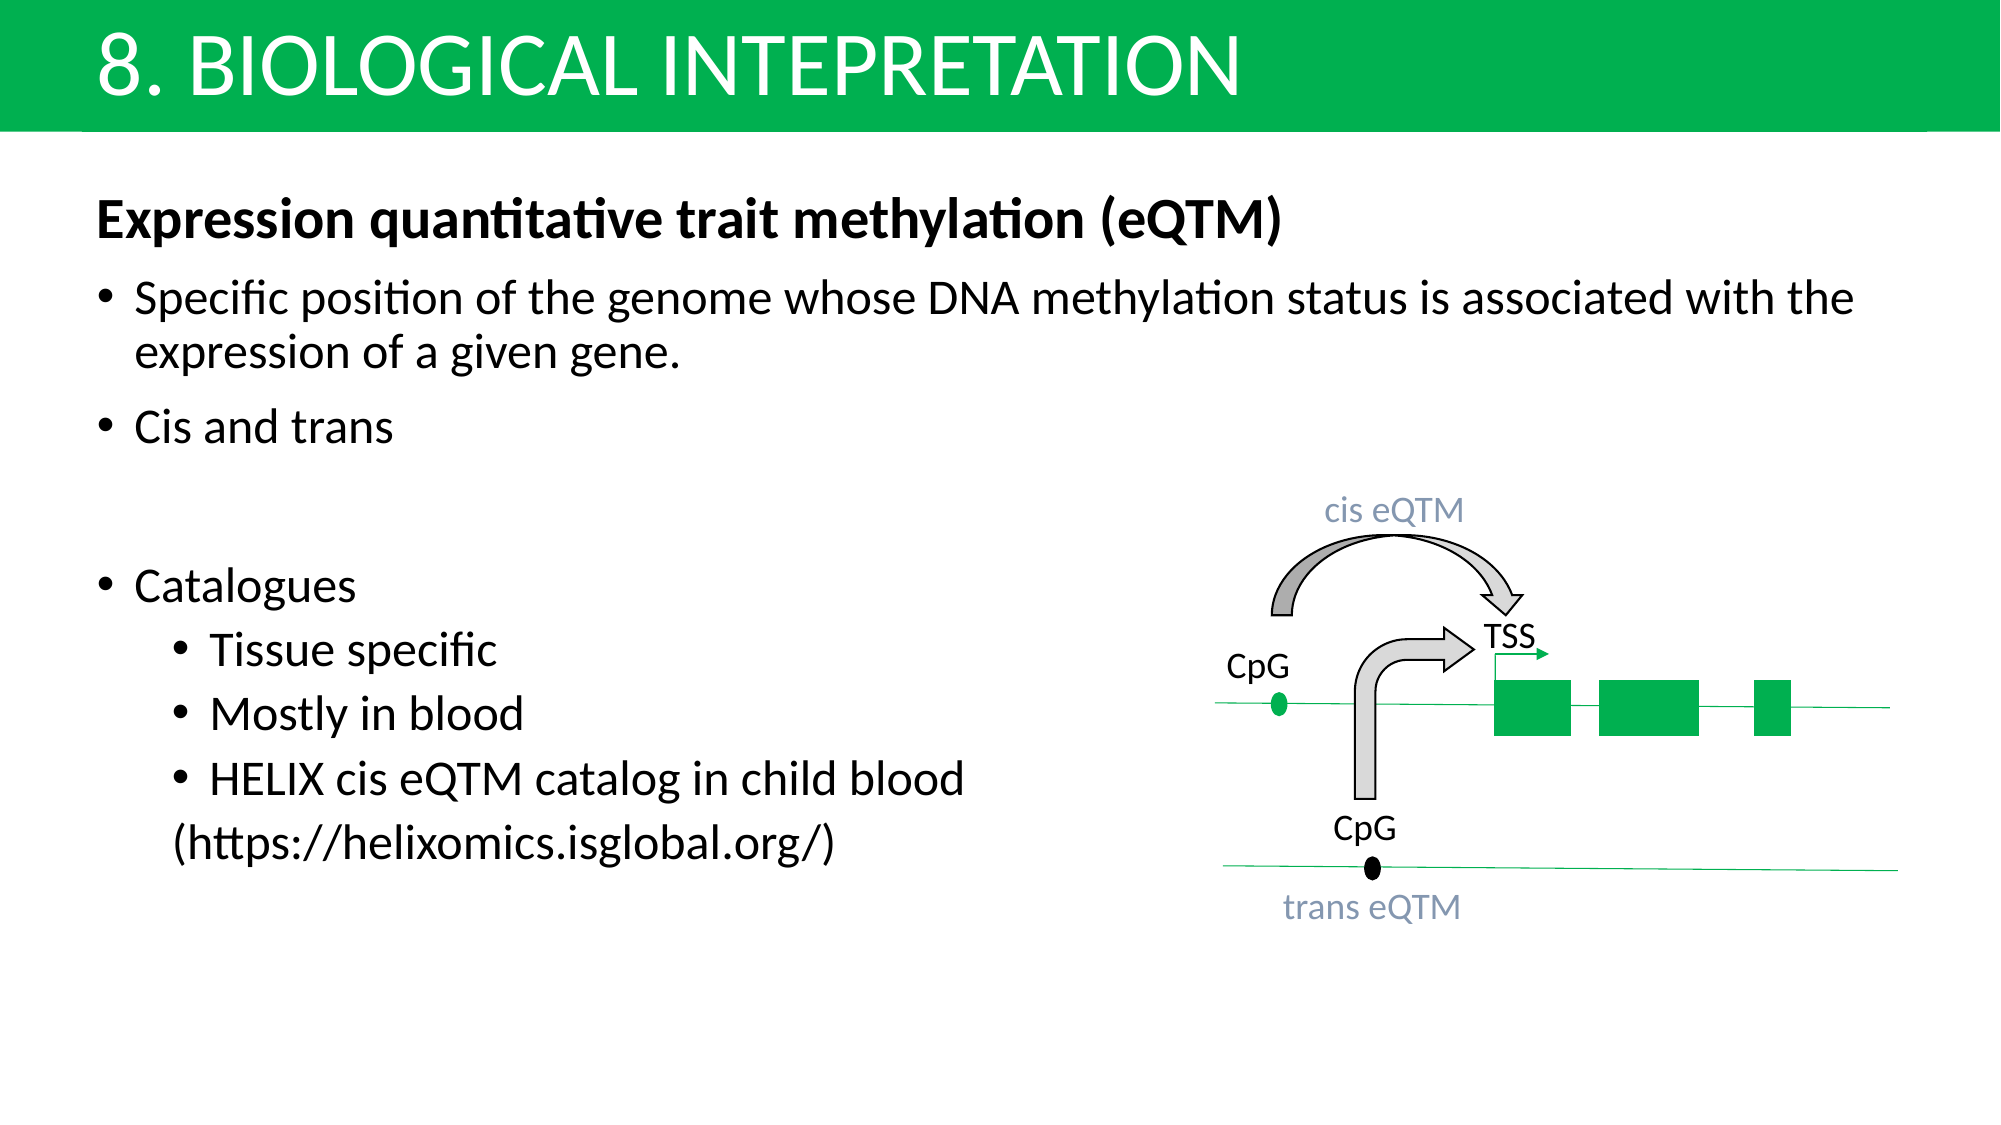

# 8. BIOLOGICAL INTEPRETATION
Expression quantitative trait methylation (eQTM)
Specific position of the genome whose DNA methylation status is associated with the expression of a given gene.
Cis and trans

Catalogues
Tissue specific
Mostly in blood
HELIX cis eQTM catalog in child blood
(https://helixomics.isglobal.org/)
cis eQTM

TSS

CpG

CpG

trans eQTM